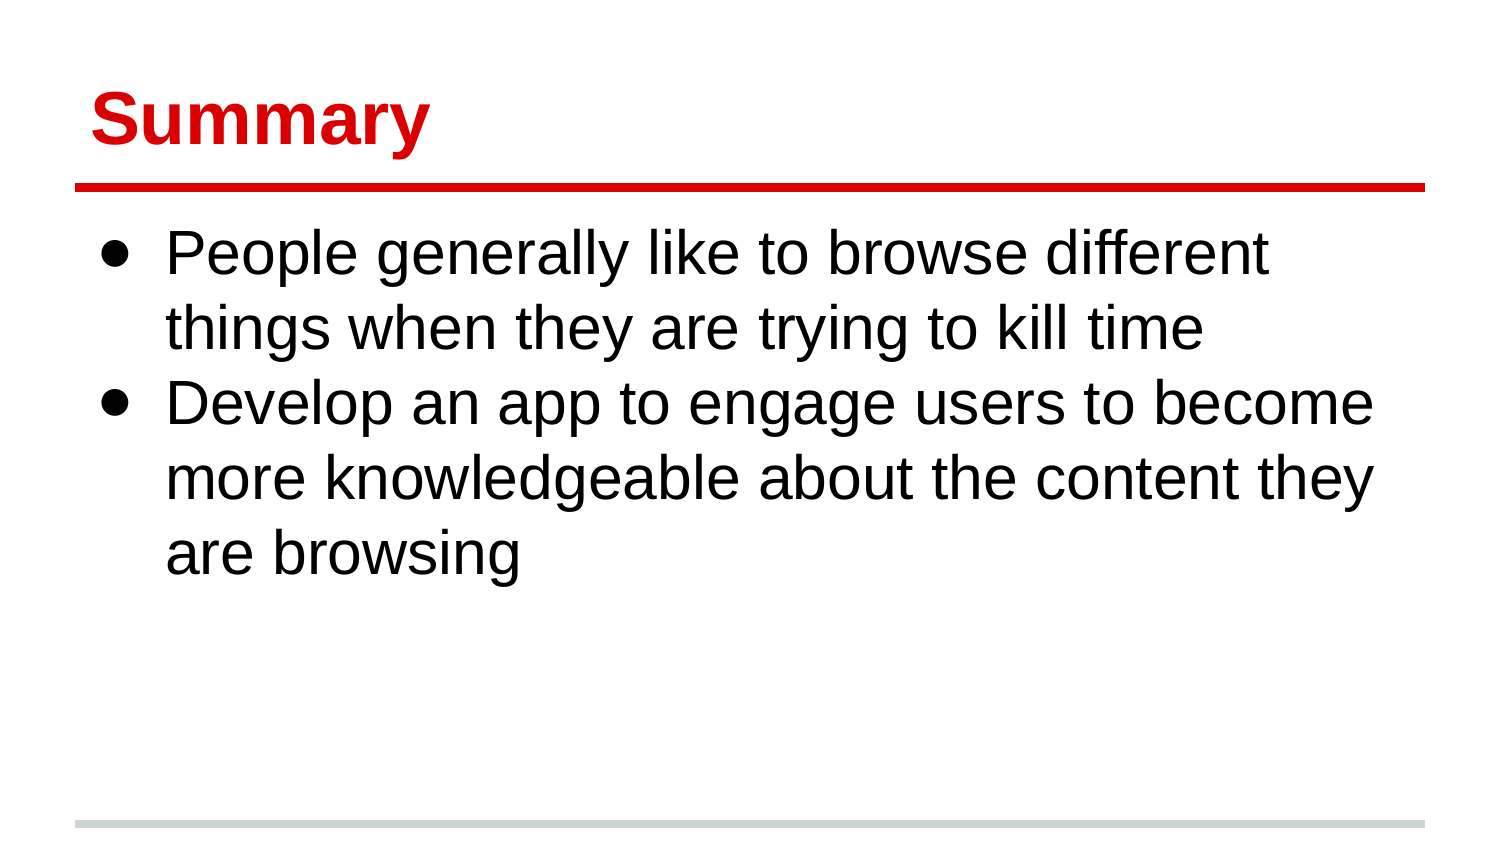

# Summary
People generally like to browse different things when they are trying to kill time
Develop an app to engage users to become more knowledgeable about the content they are browsing